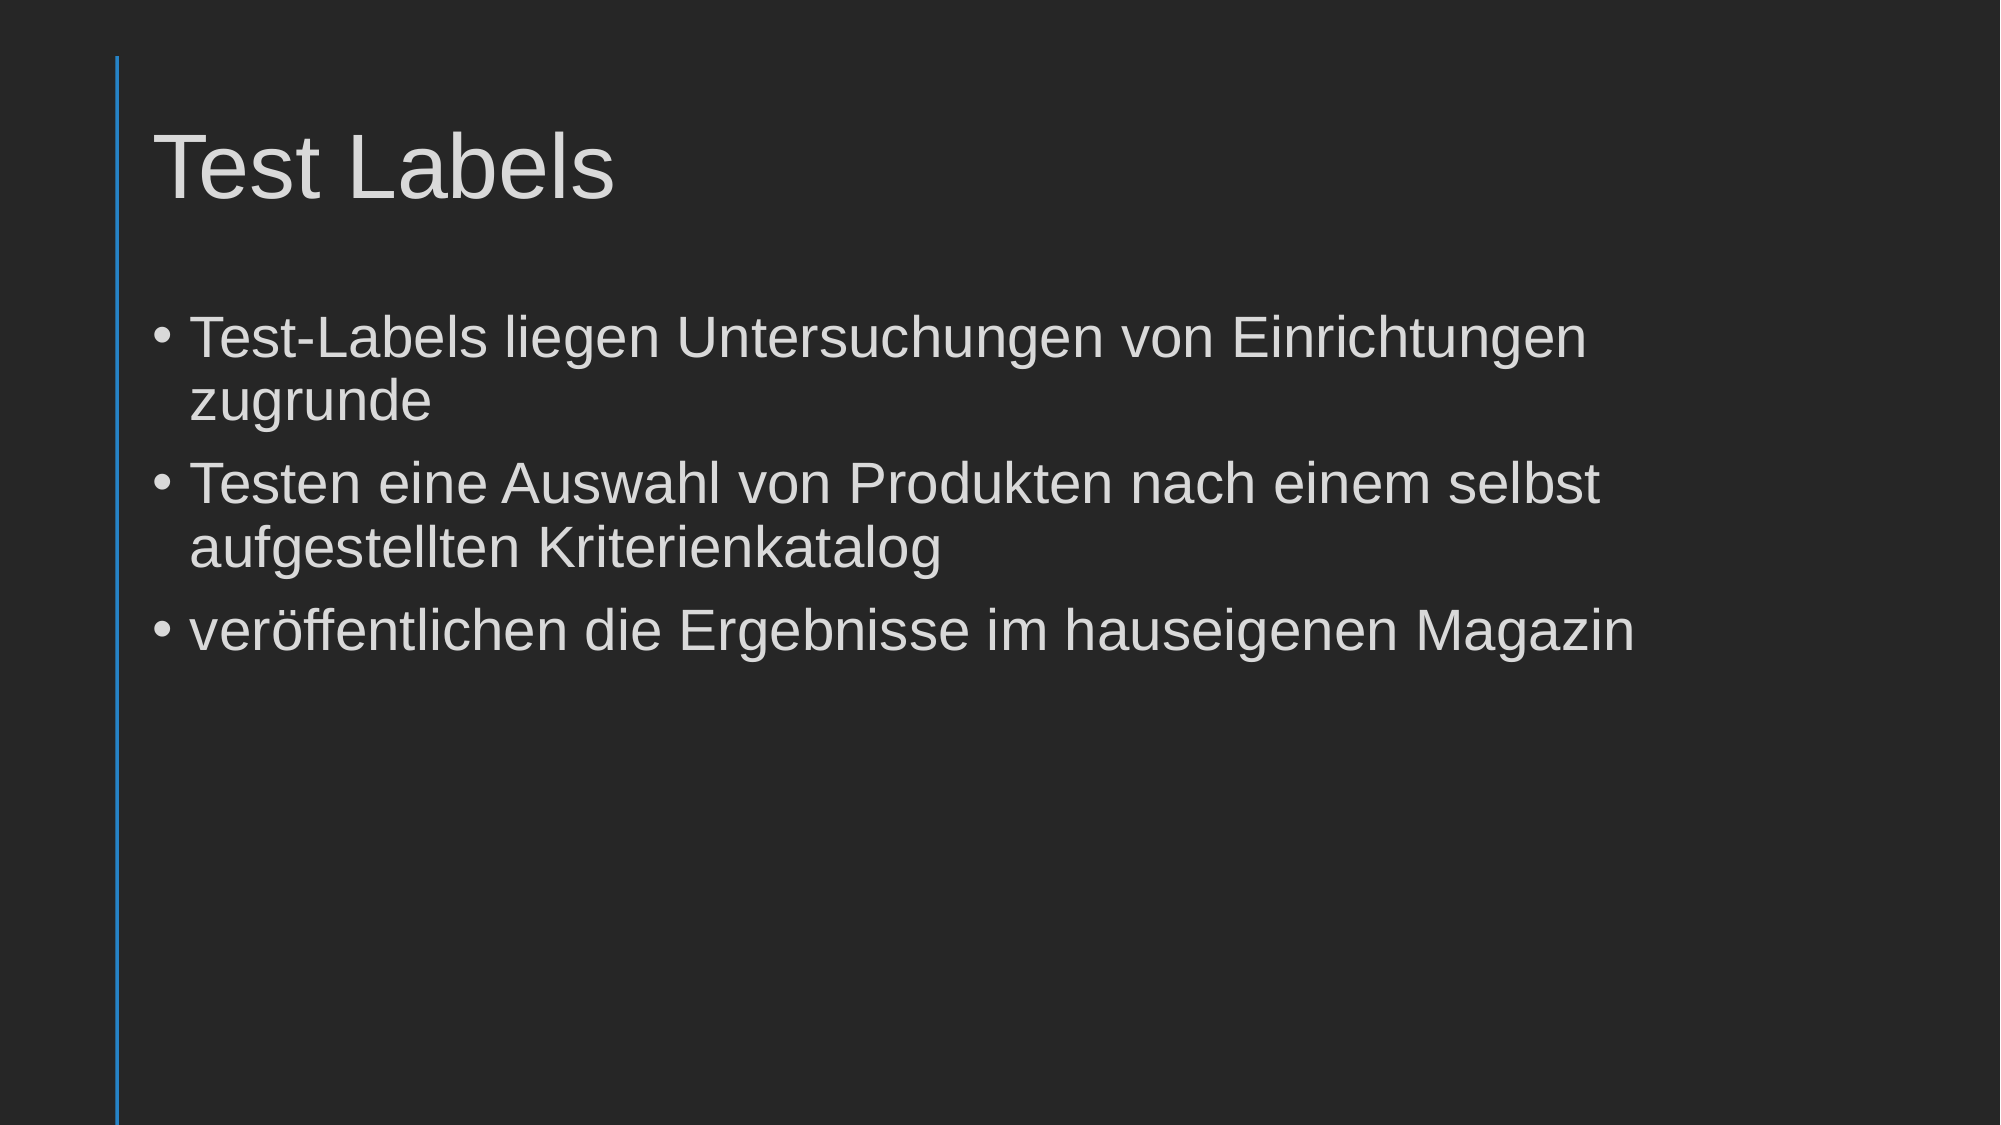

# Test Labels
Test-Labels liegen Untersuchungen von Einrichtungen zugrunde
Testen eine Auswahl von Produkten nach einem selbst aufgestellten Kriterienkatalog
veröffentlichen die Ergebnisse im hauseigenen Magazin